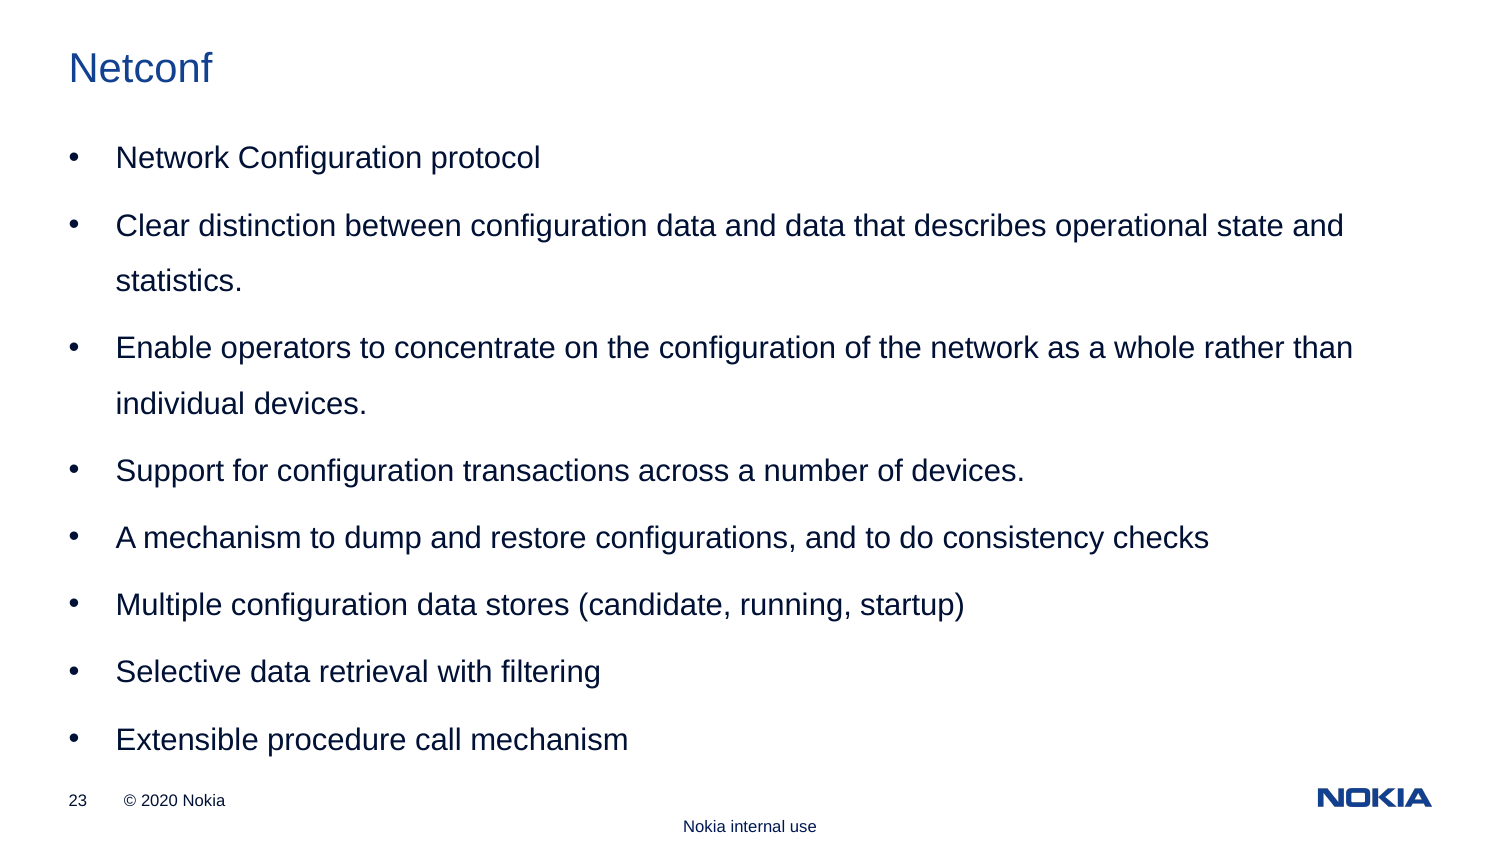

Netconf
Network Configuration protocol
Clear distinction between configuration data and data that describes operational state and statistics.
Enable operators to concentrate on the configuration of the network as a whole rather than individual devices.
Support for configuration transactions across a number of devices.
A mechanism to dump and restore configurations, and to do consistency checks
Multiple configuration data stores (candidate, running, startup)
Selective data retrieval with filtering
Extensible procedure call mechanism